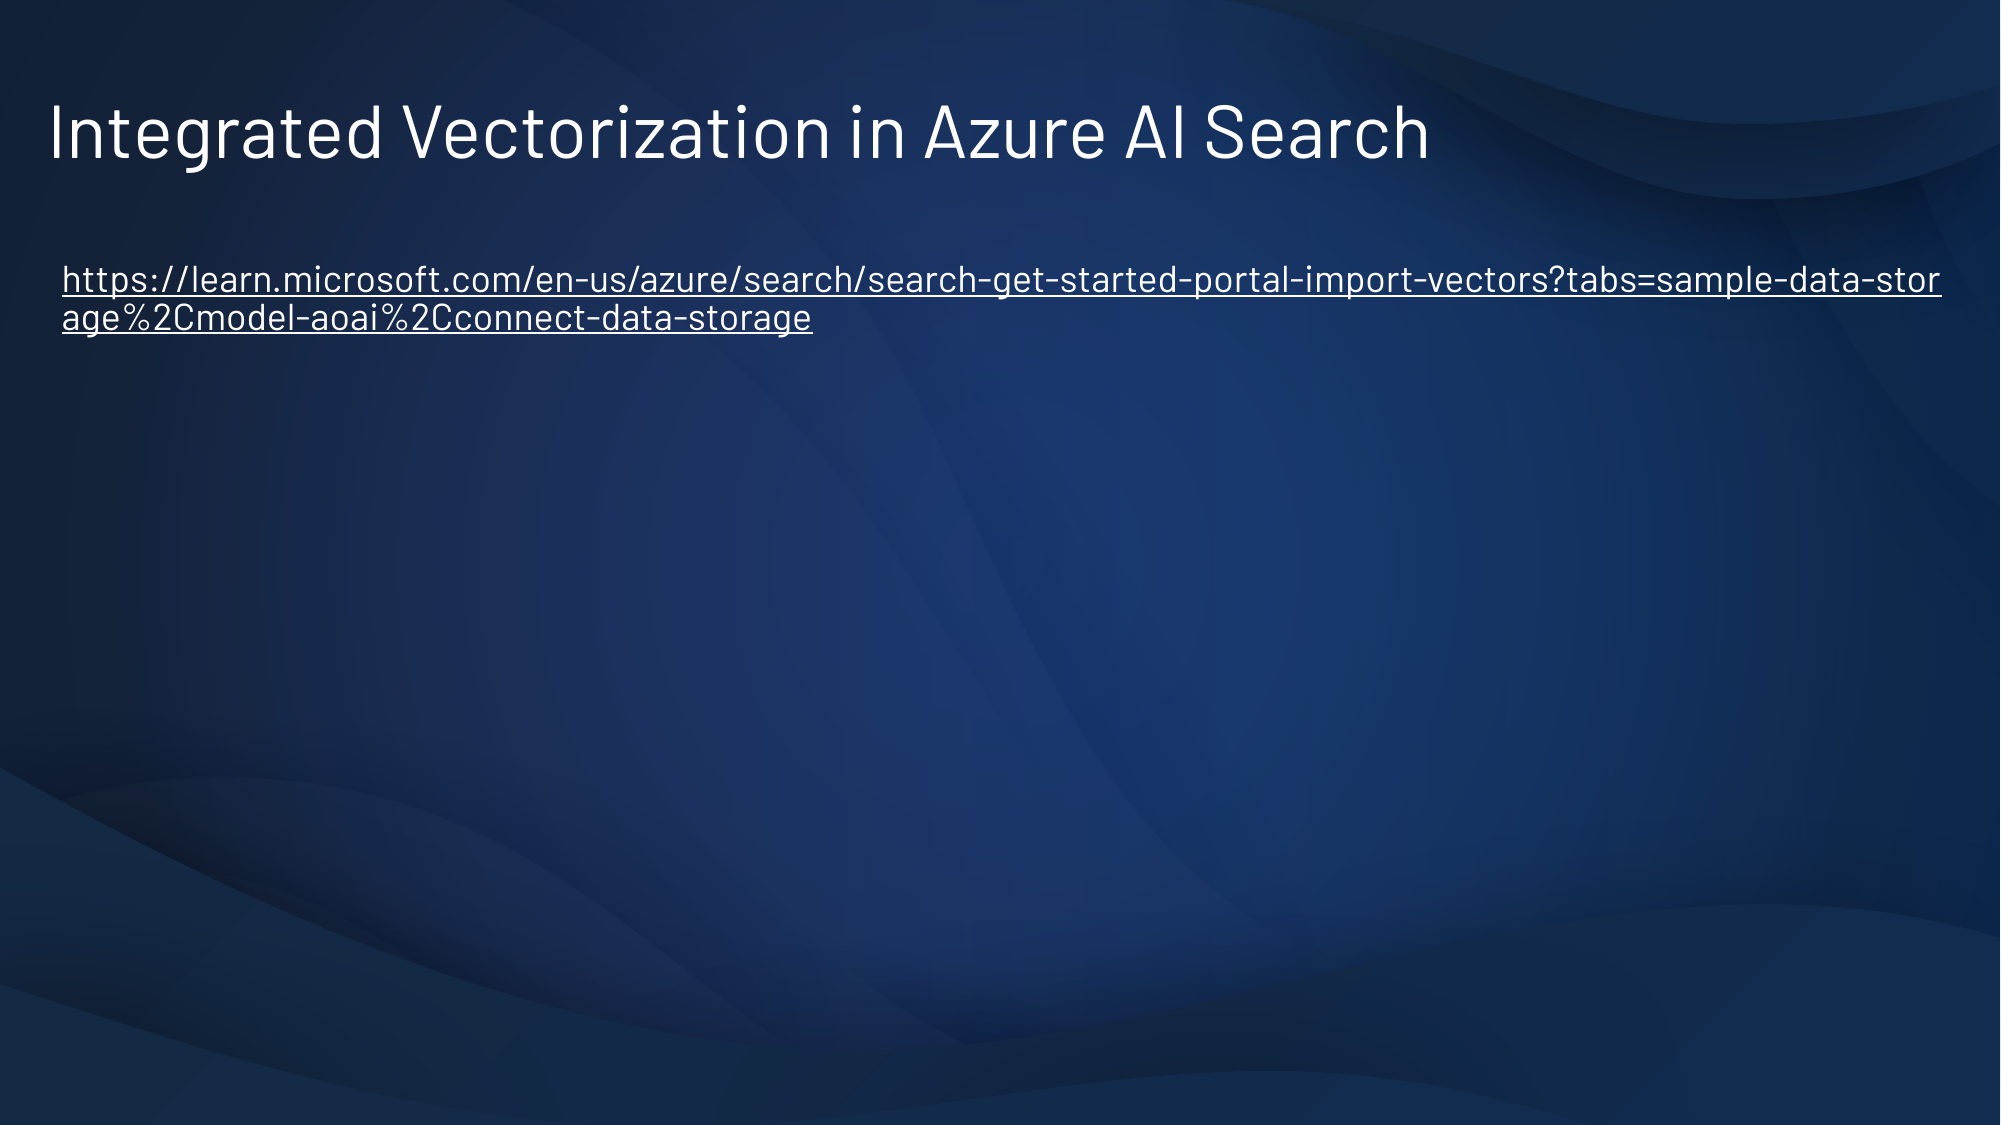

# Integrated Vectorization in Azure AI Search
https://learn.microsoft.com/en-us/azure/search/search-get-started-portal-import-vectors?tabs=sample-data-storage%2Cmodel-aoai%2Cconnect-data-storage